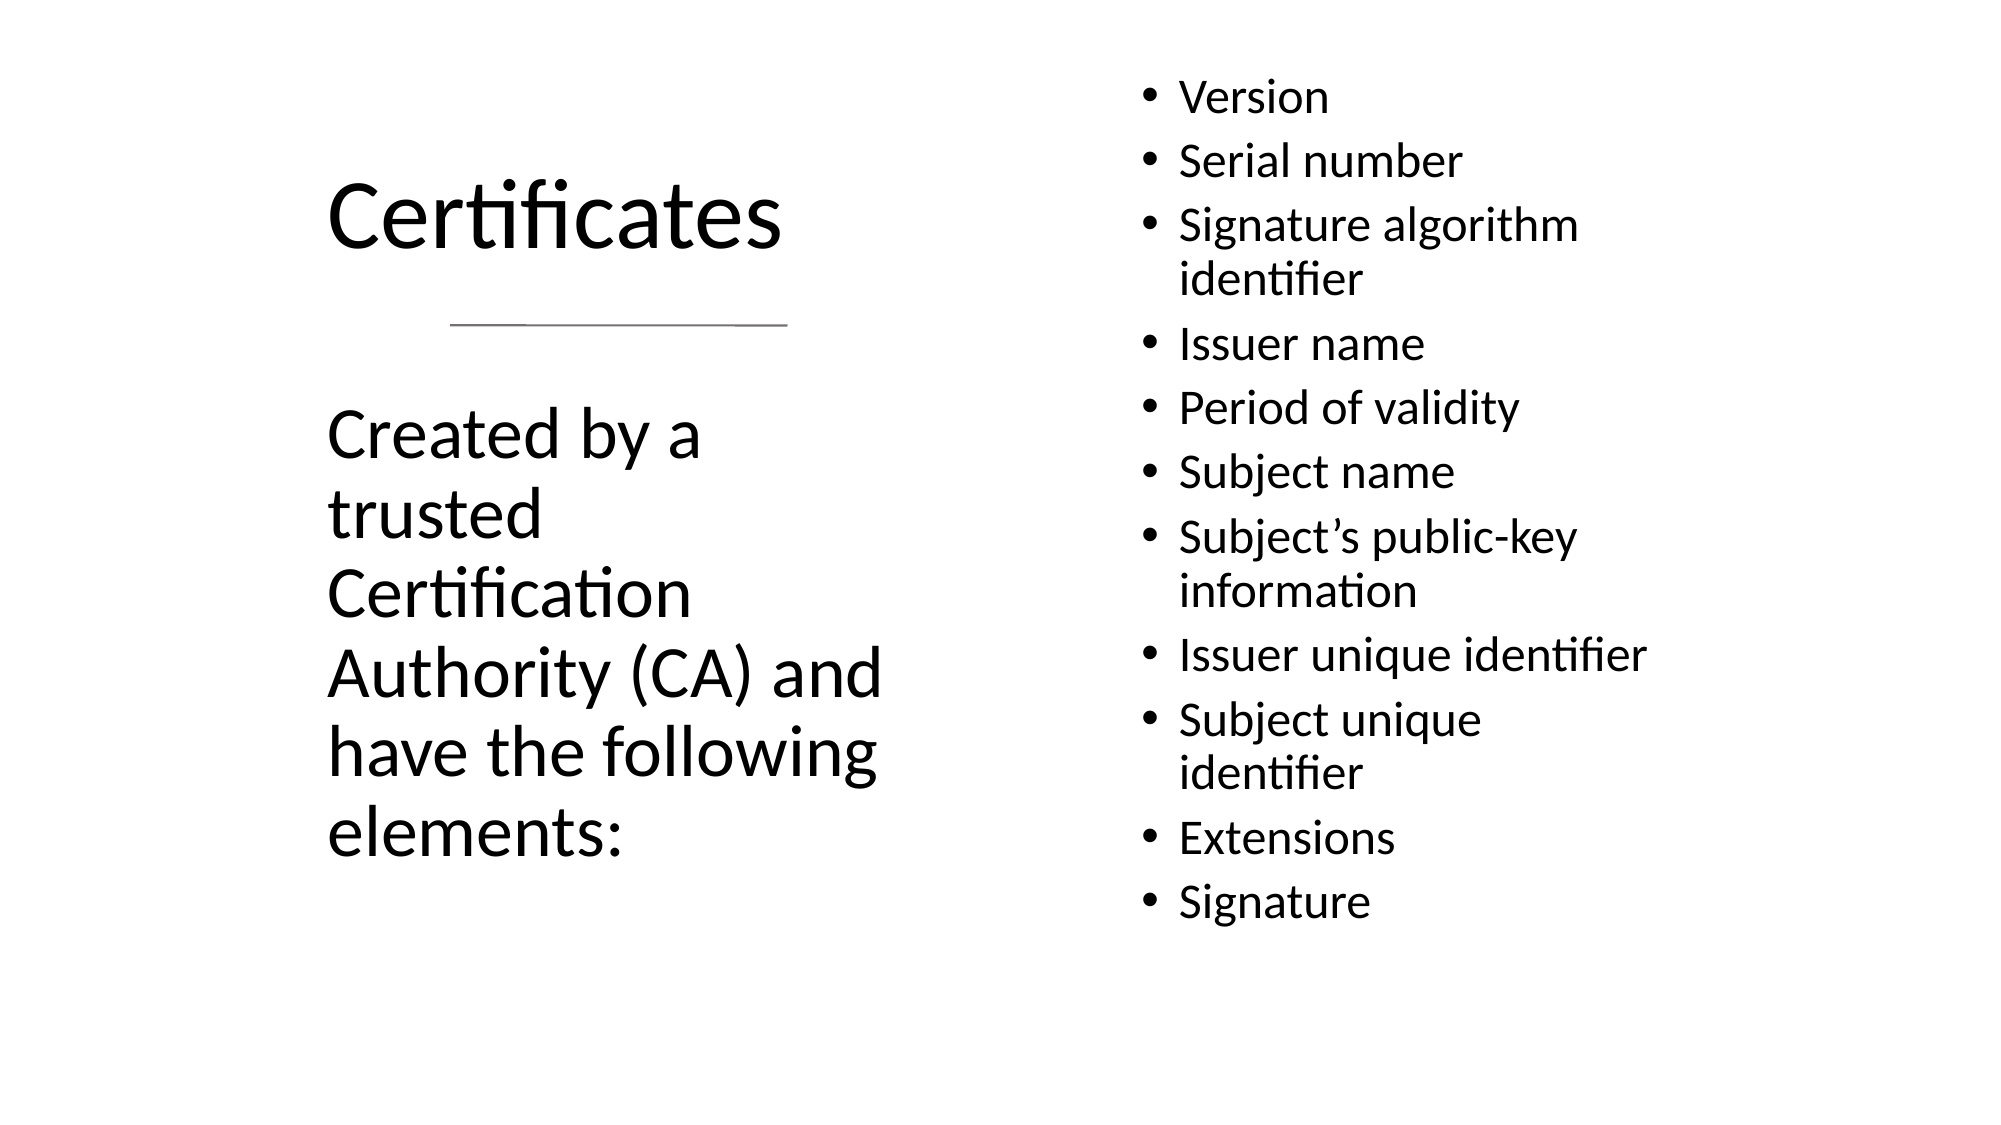

# Certificates
Version
Serial number
Signature algorithm identifier
Issuer name
Period of validity
Subject name
Subject’s public-key information
Issuer unique identifier
Subject unique identifier
Extensions
Signature
Created by a trusted Certification Authority (CA) and have the following elements: